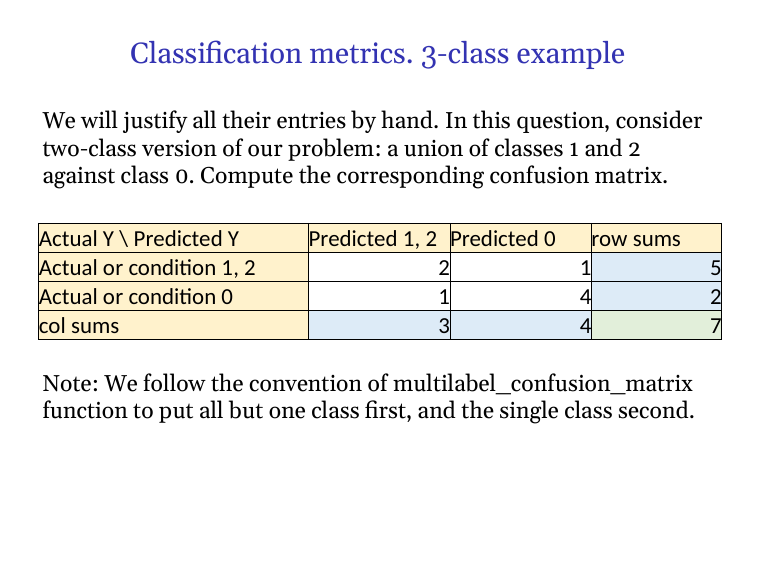

# Classification metrics. 3-class example
We will justify all their entries by hand. In this question, consider two-class version of our problem: a union of classes 1 and 2 against class 0. Compute the corresponding confusion matrix.

| Actual Y \ Predicted Y | Predicted 1, 2 | Predicted 0 | row sums |
| --- | --- | --- | --- |
| Actual or condition 1, 2 | 2 | 1 | 5 |
| Actual or condition 0 | 1 | 4 | 2 |
| col sums | 3 | 4 | 7 |
Note: We follow the convention of multilabel_confusion_matrix function to put all but one class first, and the single class second.